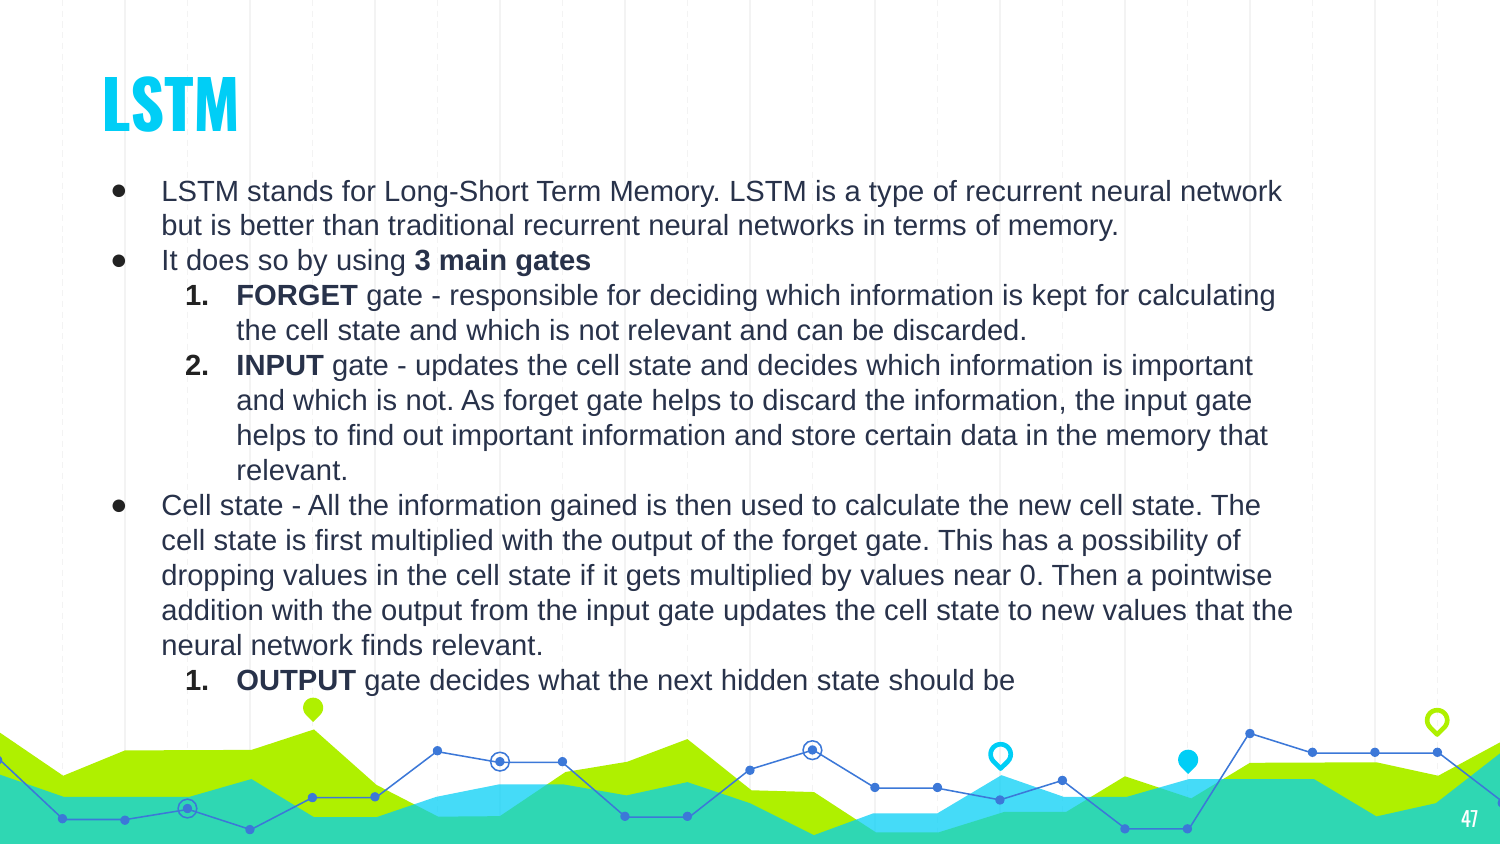

# LSTM
LSTM stands for Long-Short Term Memory. LSTM is a type of recurrent neural network but is better than traditional recurrent neural networks in terms of memory.
It does so by using 3 main gates
FORGET gate - responsible for deciding which information is kept for calculating the cell state and which is not relevant and can be discarded.
INPUT gate - updates the cell state and decides which information is important and which is not. As forget gate helps to discard the information, the input gate helps to find out important information and store certain data in the memory that relevant.
Cell state - All the information gained is then used to calculate the new cell state. The cell state is first multiplied with the output of the forget gate. This has a possibility of dropping values in the cell state if it gets multiplied by values near 0. Then a pointwise addition with the output from the input gate updates the cell state to new values that the neural network finds relevant.
OUTPUT gate decides what the next hidden state should be

47